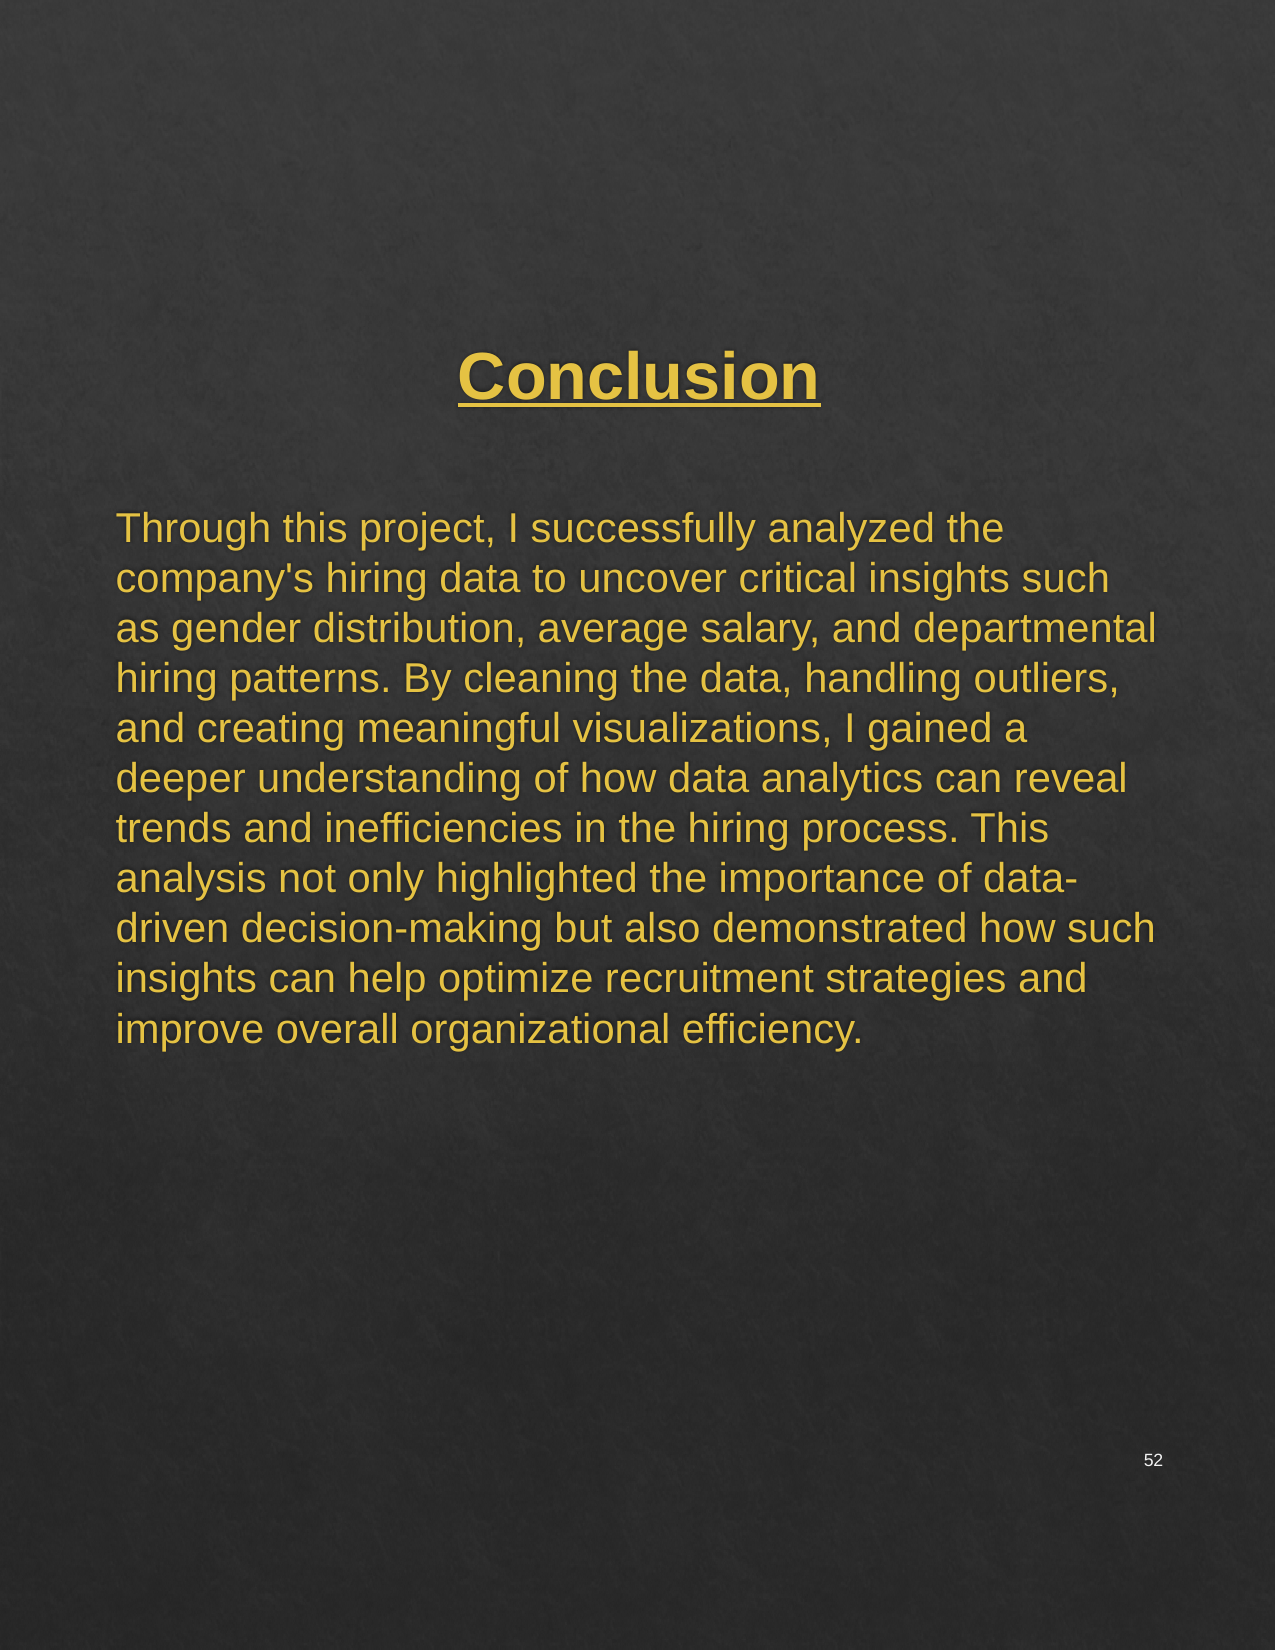

Conclusion

Through this project, I successfully analyzed the company's hiring data to uncover critical insights such as gender distribution, average salary, and departmental hiring patterns. By cleaning the data, handling outliers, and creating meaningful visualizations, I gained a deeper understanding of how data analytics can reveal trends and inefficiencies in the hiring process. This analysis not only highlighted the importance of data-driven decision-making but also demonstrated how such insights can help optimize recruitment strategies and improve overall organizational efficiency.
52